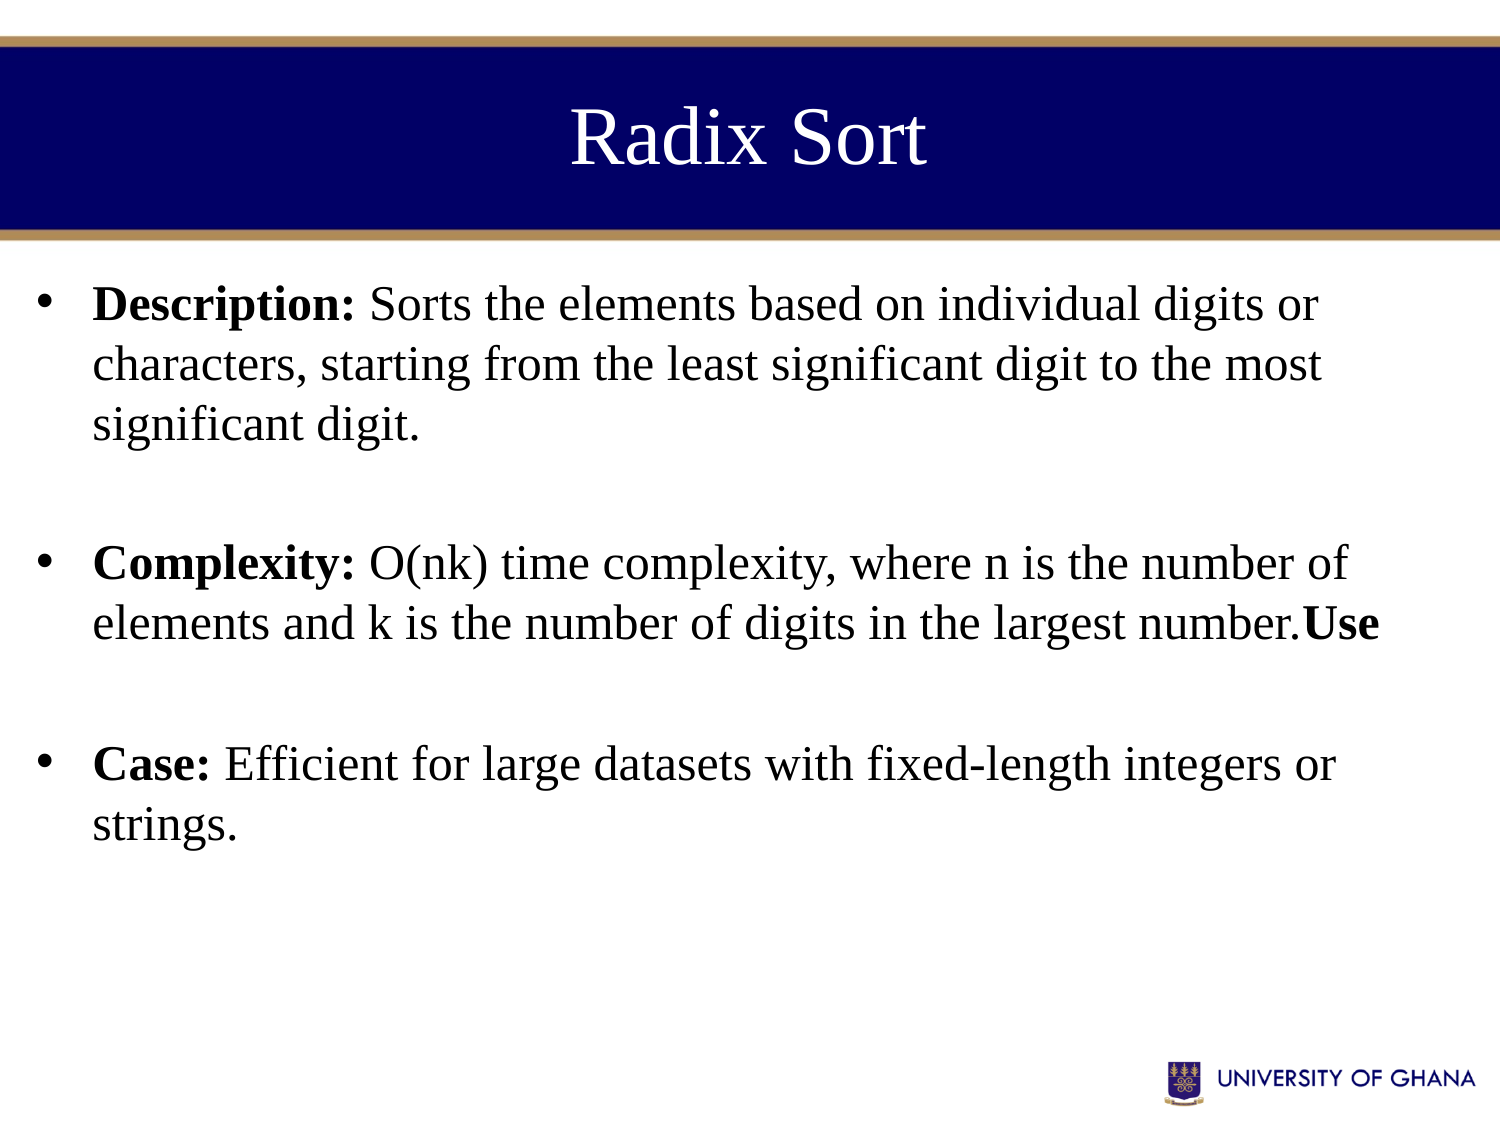

# Radix Sort
Description: Sorts the elements based on individual digits or characters, starting from the least significant digit to the most significant digit.

Complexity: O(nk) time complexity, where n is the number of elements and k is the number of digits in the largest number.Use

Case: Efficient for large datasets with fixed-length integers or strings.